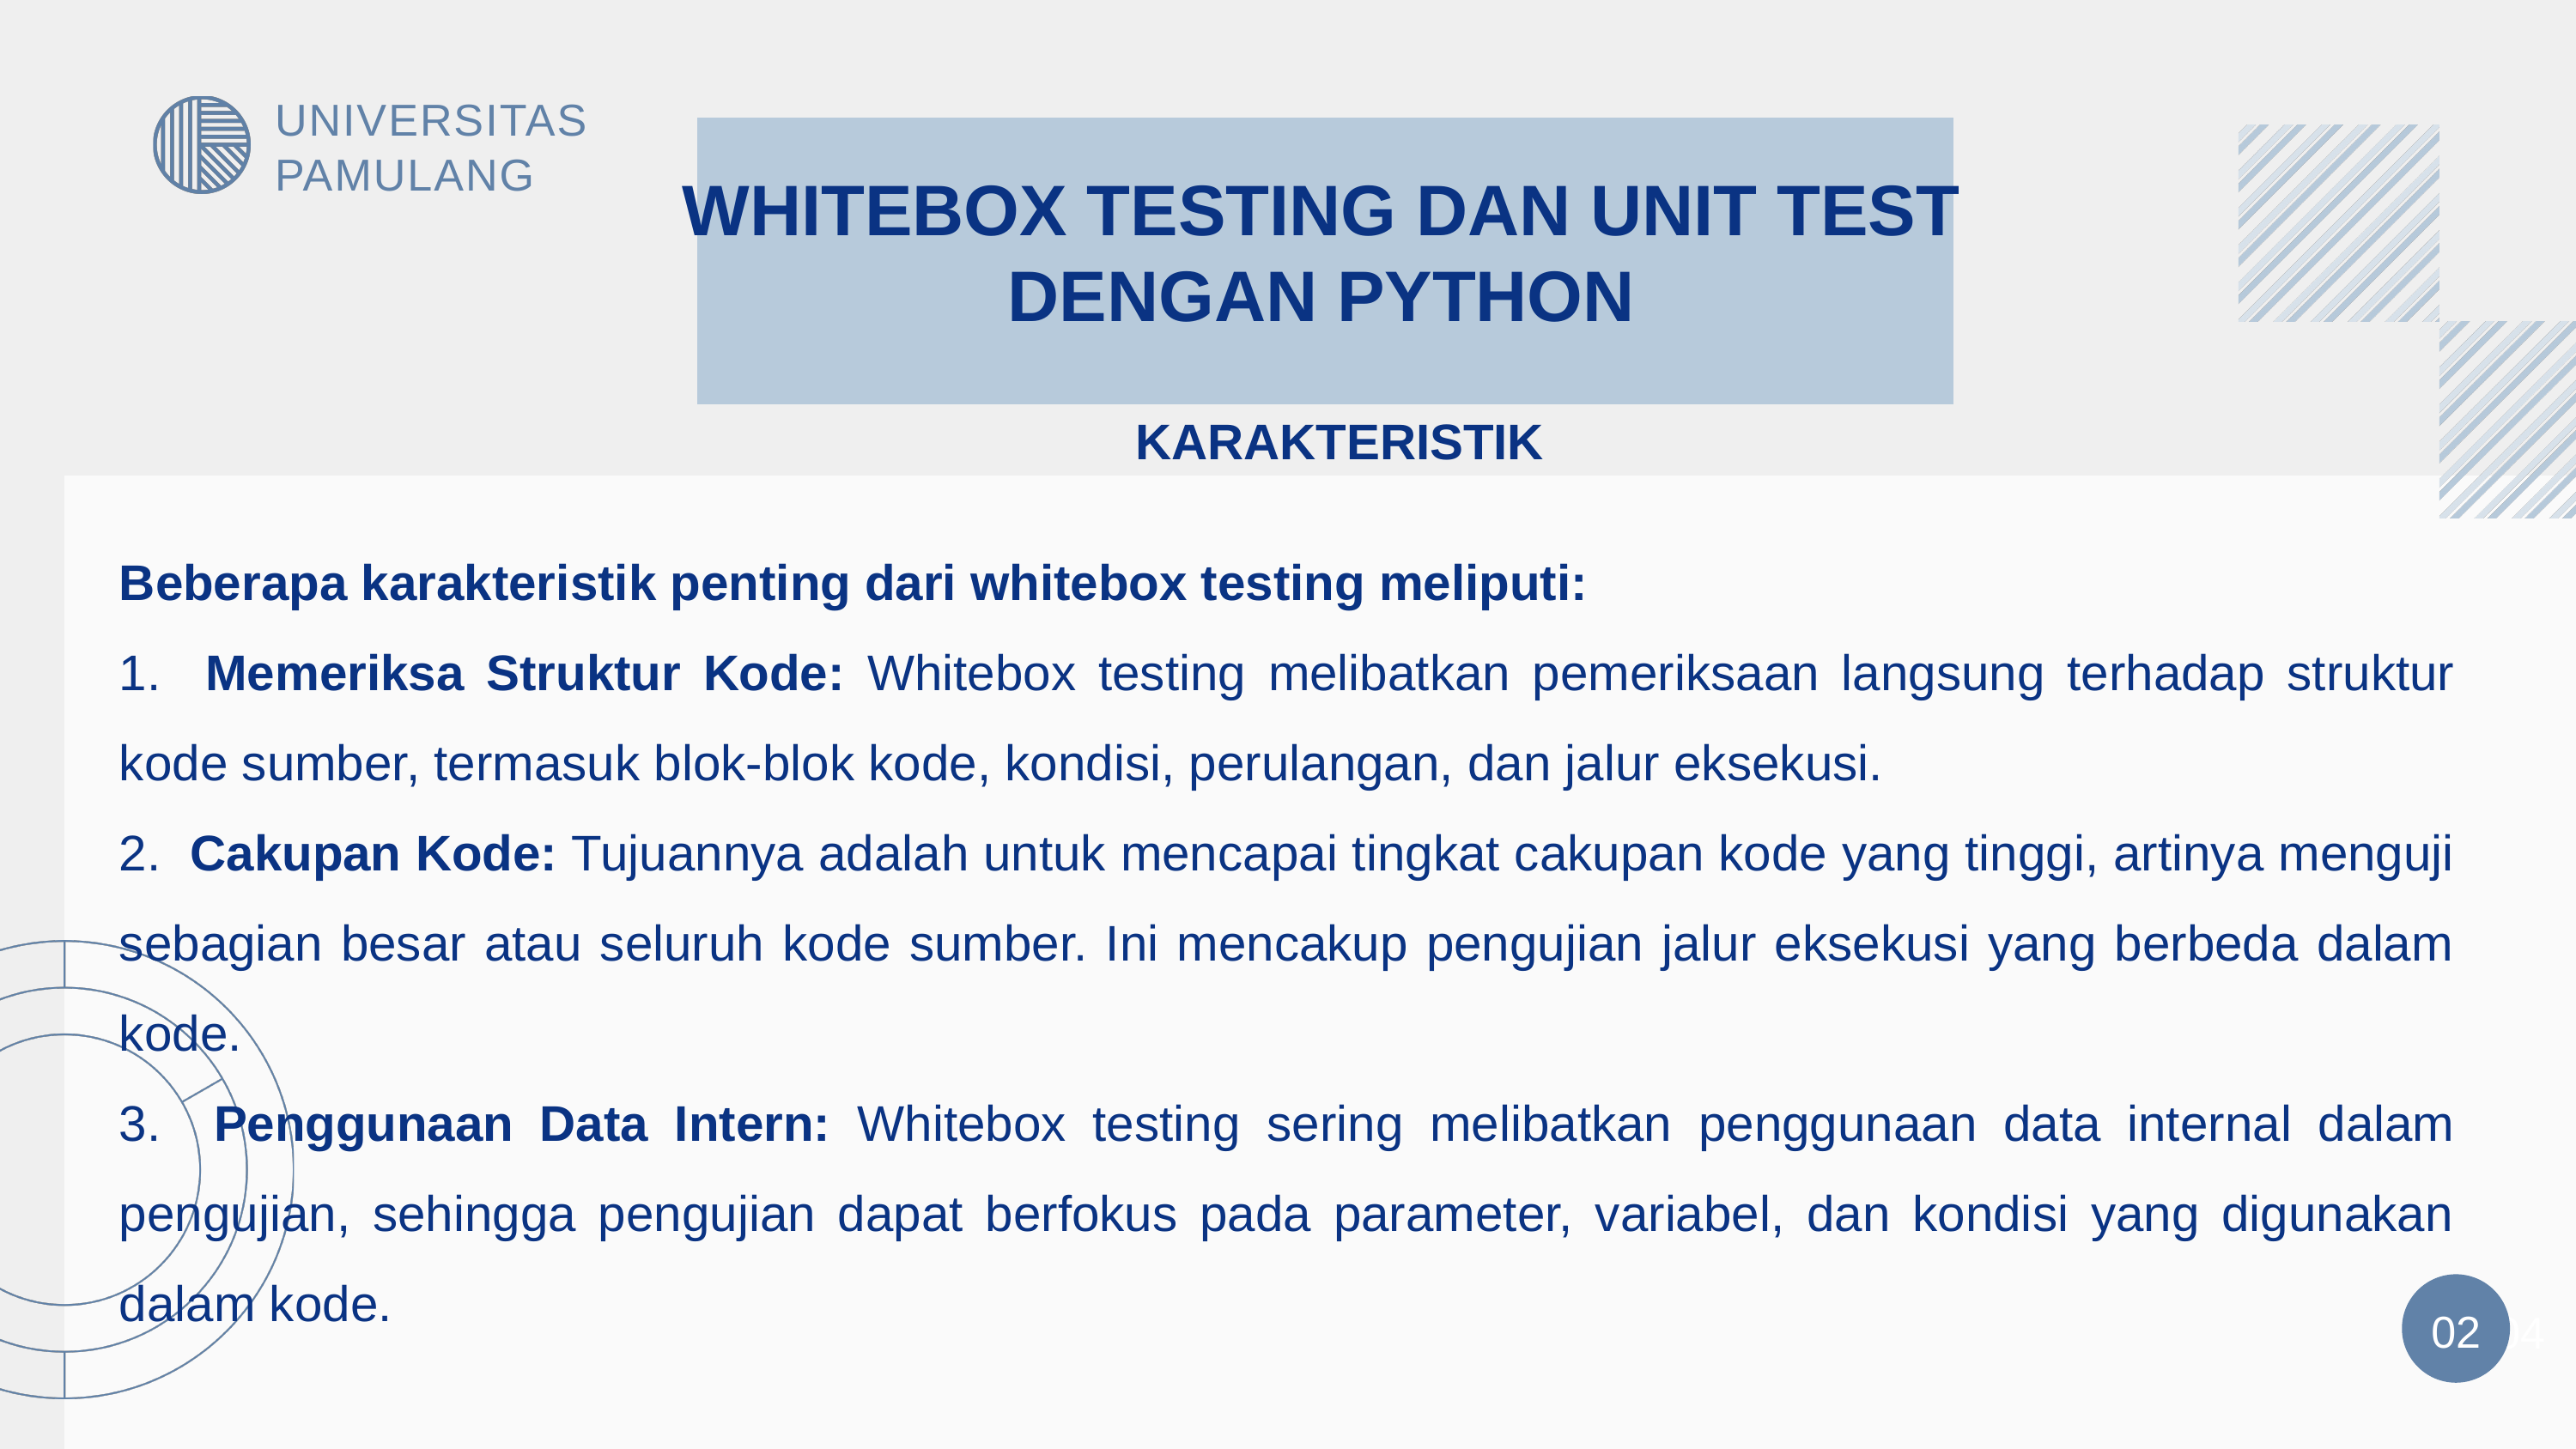

UNIVERSITAS PAMULANG

WHITEBOX TESTING DAN UNIT TEST DENGAN PYTHON

KARAKTERISTIK

Beberapa karakteristik penting dari whitebox testing meliputi:
1.  Memeriksa Struktur Kode: Whitebox testing melibatkan pemeriksaan langsung terhadap struktur kode sumber, termasuk blok-blok kode, kondisi, perulangan, dan jalur eksekusi.
2.  Cakupan Kode: Tujuannya adalah untuk mencapai tingkat cakupan kode yang tinggi, artinya menguji sebagian besar atau seluruh kode sumber. Ini mencakup pengujian jalur eksekusi yang berbeda dalam kode.
3.  Penggunaan Data Intern: Whitebox testing sering melibatkan penggunaan data internal dalam pengujian, sehingga pengujian dapat berfokus pada parameter, variabel, dan kondisi yang digunakan dalam kode.

02

04